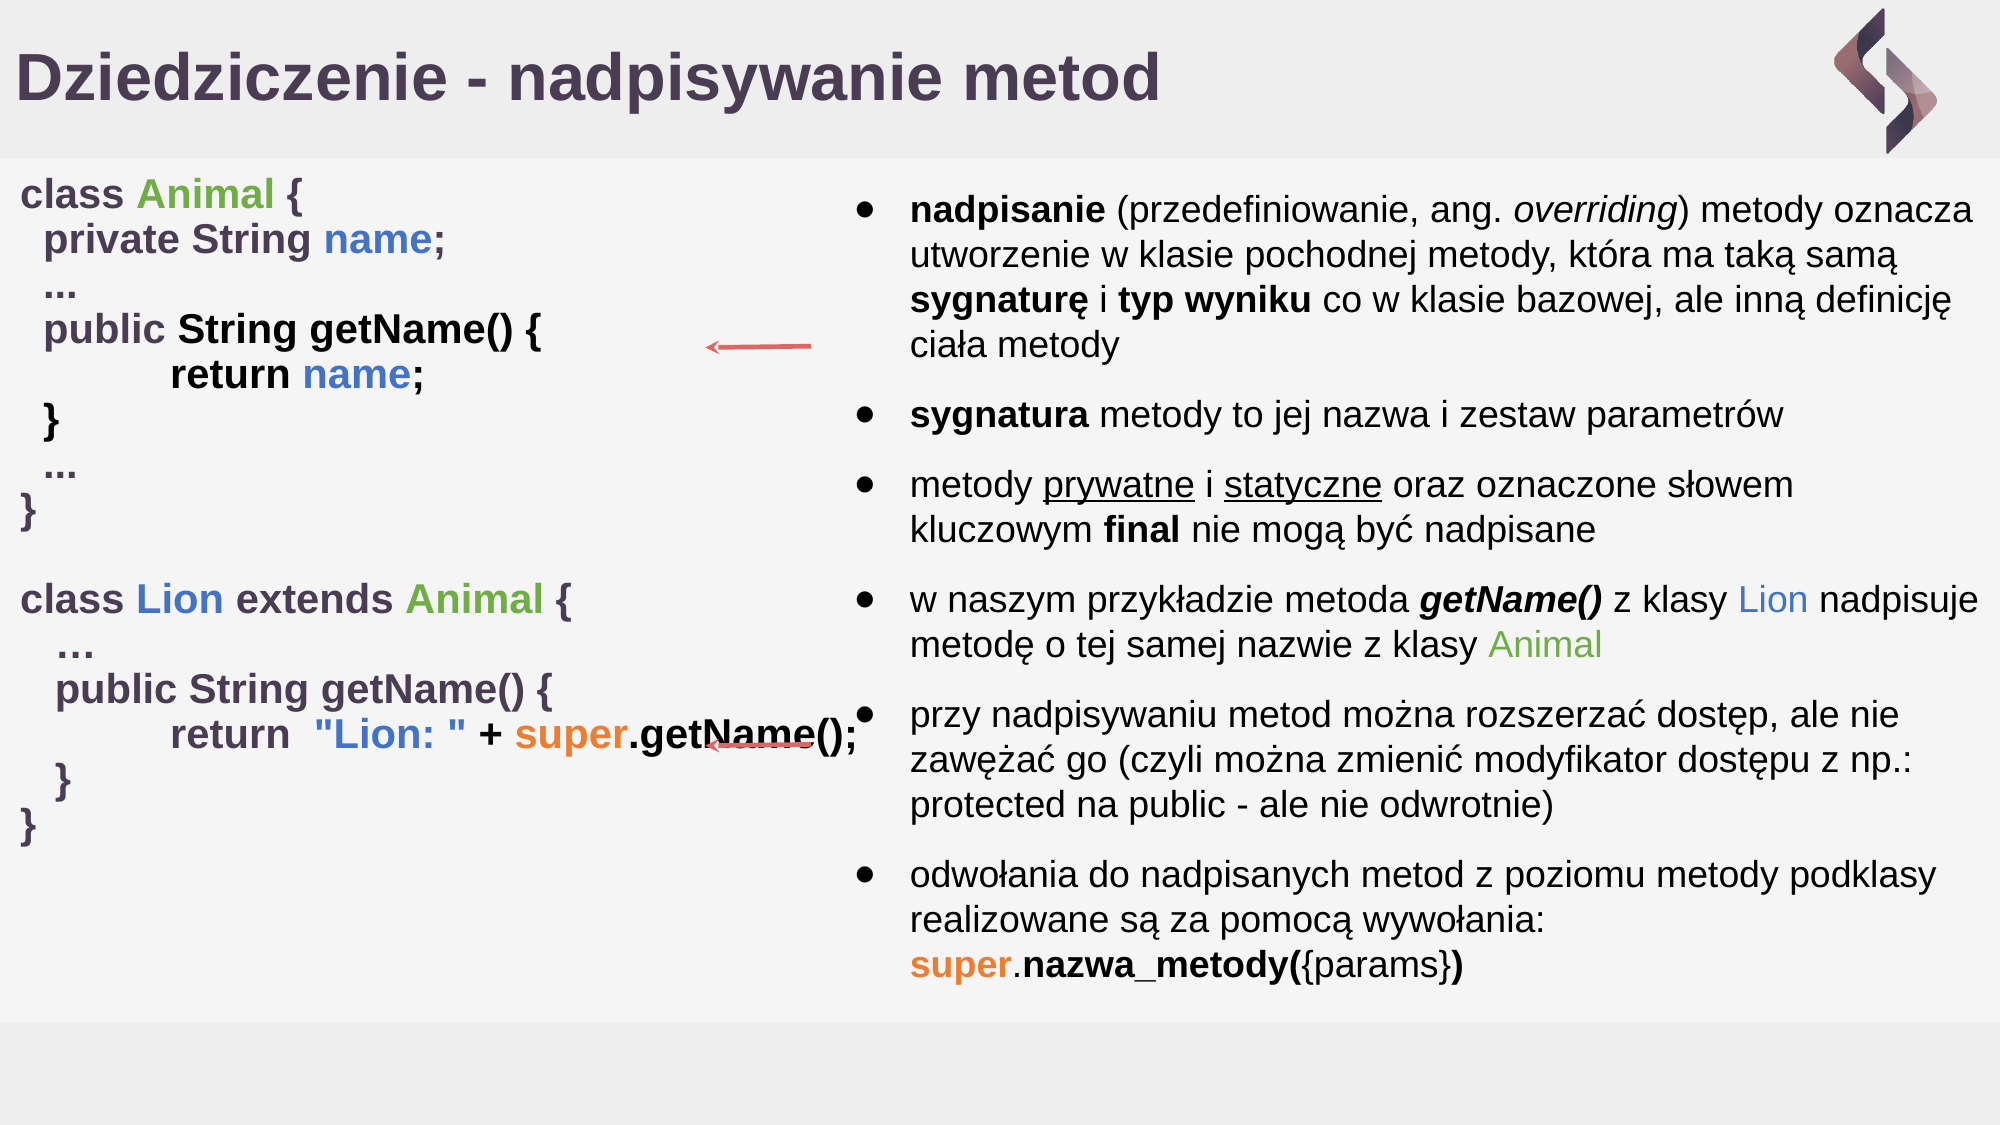

# Dziedziczenie - nadpisywanie metod
class Animal {
  private String name;
  ...
  public String getName() {
  	return name;
  }
  ...
}

class Lion extends Animal {
   …
   public String getName() {
  	return  "Lion: " + super.getName();
   }
}

nadpisanie (przedefiniowanie, ang. overriding) metody oznacza utworzenie w klasie pochodnej metody, która ma taką samą sygnaturę i typ wyniku co w klasie bazowej, ale inną definicję ciała metody

sygnatura metody to jej nazwa i zestaw parametrów

metody prywatne i statyczne oraz oznaczone słowem kluczowym final nie mogą być nadpisane

w naszym przykładzie metoda getName() z klasy Lion nadpisuje metodę o tej samej nazwie z klasy Animal

przy nadpisywaniu metod można rozszerzać dostęp, ale nie zawężać go (czyli można zmienić modyfikator dostępu z np.: protected na public - ale nie odwrotnie)

odwołania do nadpisanych metod z poziomu metody podklasy realizowane są za pomocą wywołania: super.nazwa_metody({params})